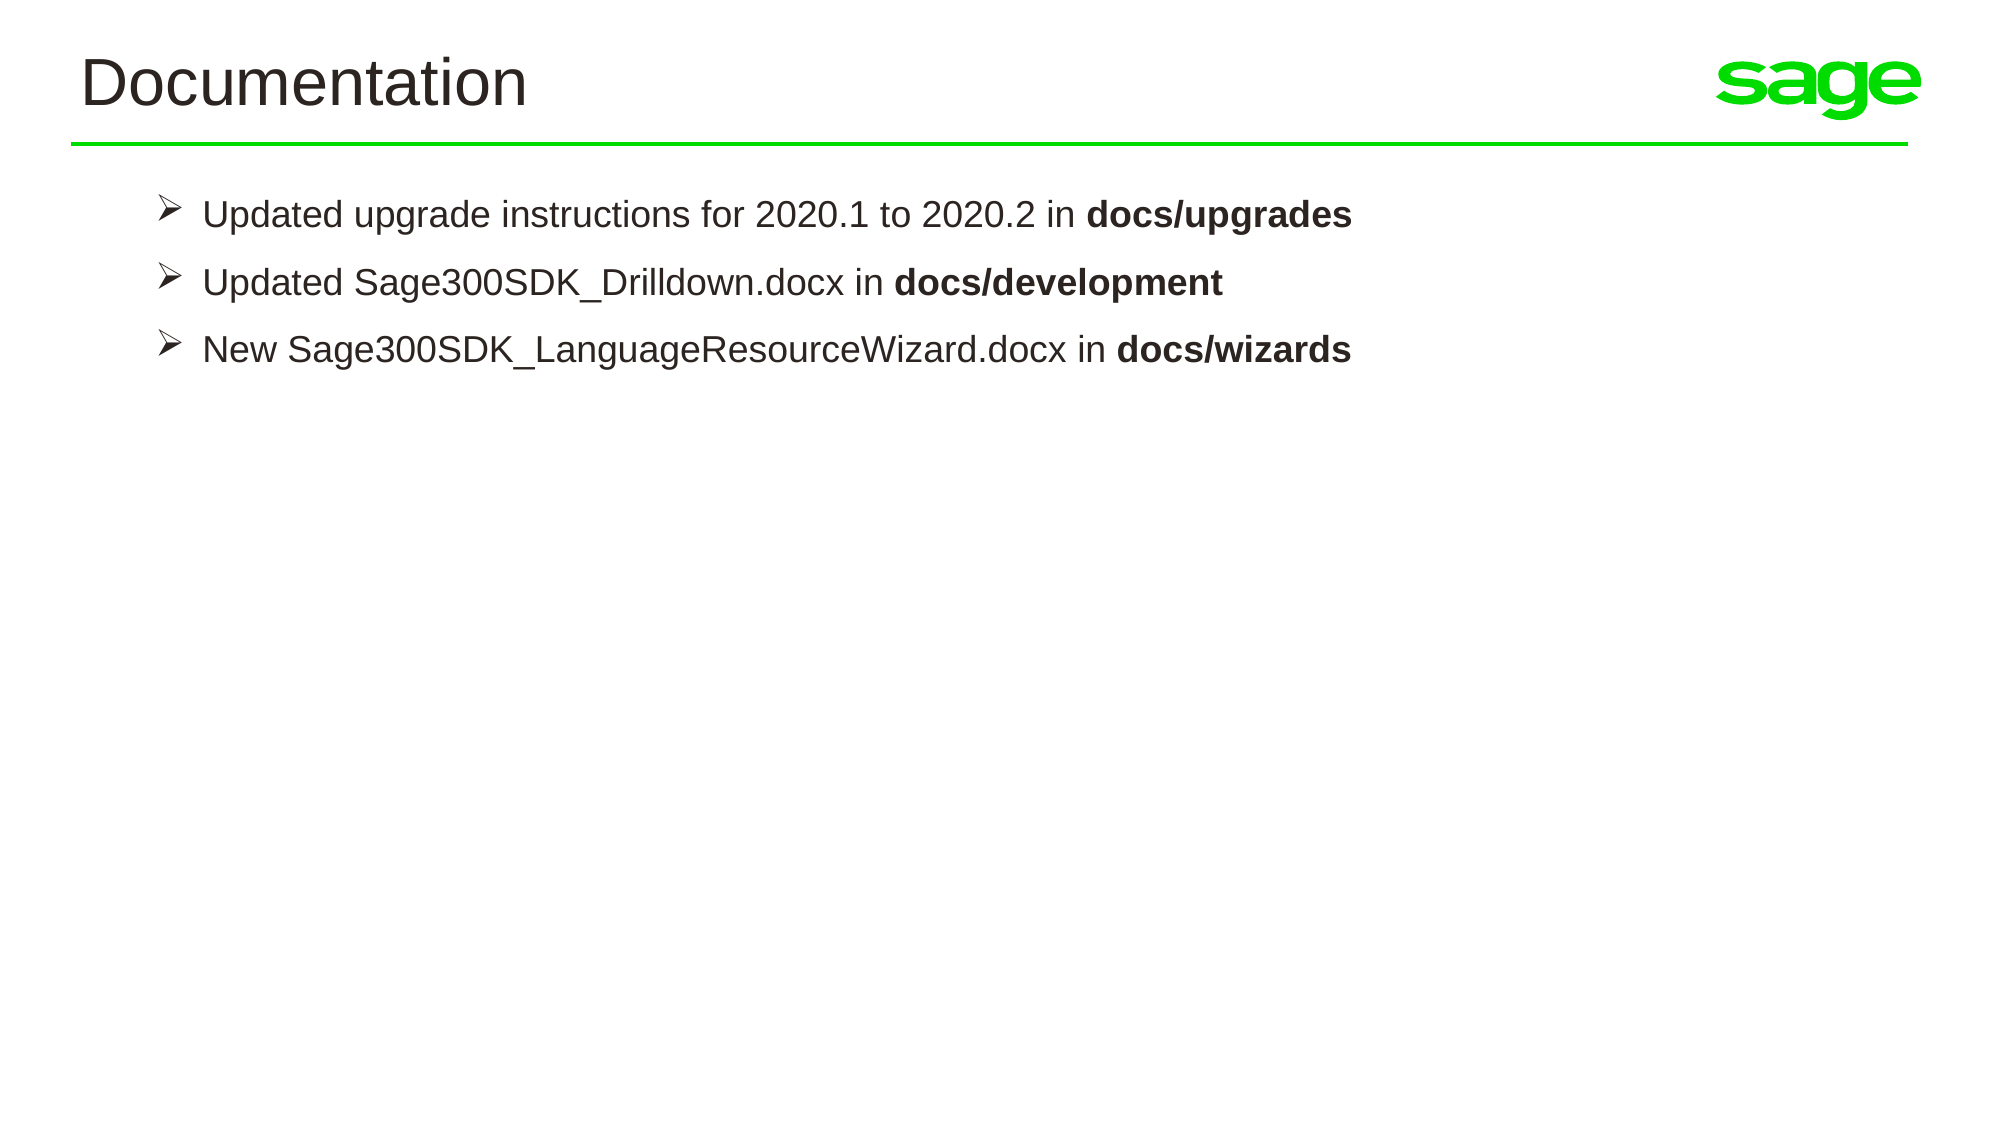

Documentation
Updated upgrade instructions for 2020.1 to 2020.2 in docs/upgrades
Updated Sage300SDK_Drilldown.docx in docs/development
New Sage300SDK_LanguageResourceWizard.docx in docs/wizards